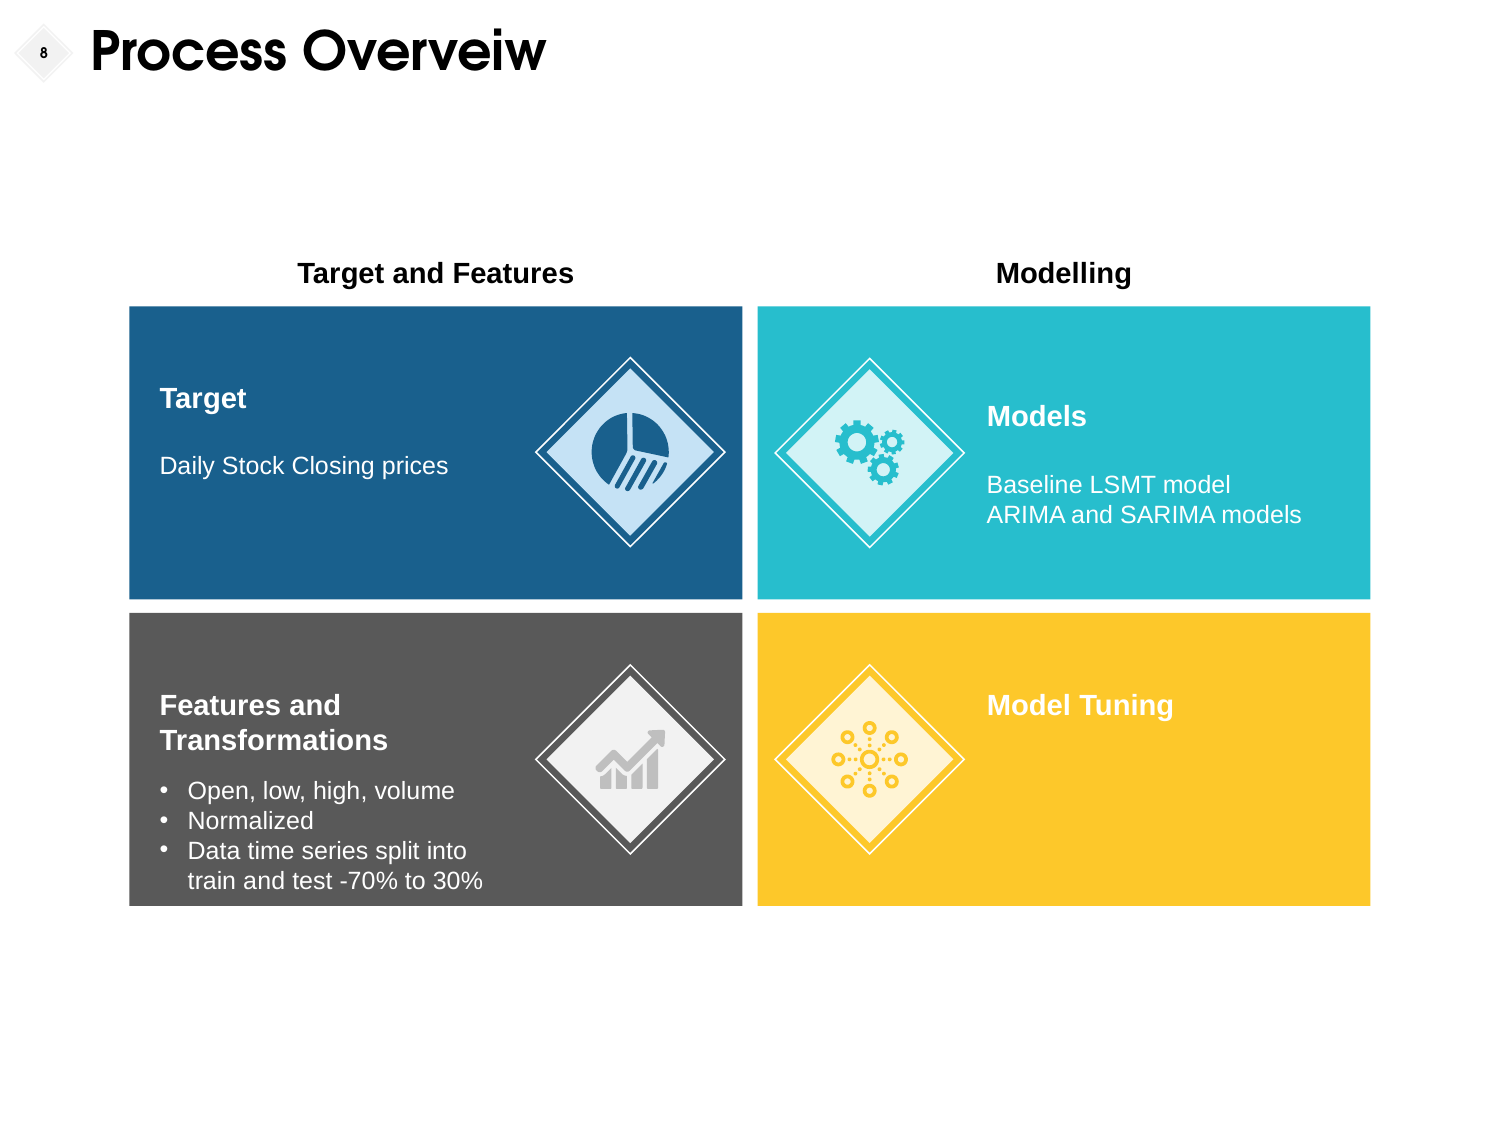

# Process Overveiw
8
Target and Features
Modelling

Target
Daily Stock Closing prices

Models
Baseline LSMT model
ARIMA and SARIMA models

Model Tuning

Features and Transformations
Open, low, high, volume
Normalized
Data time series split into train and test -70% to 30%